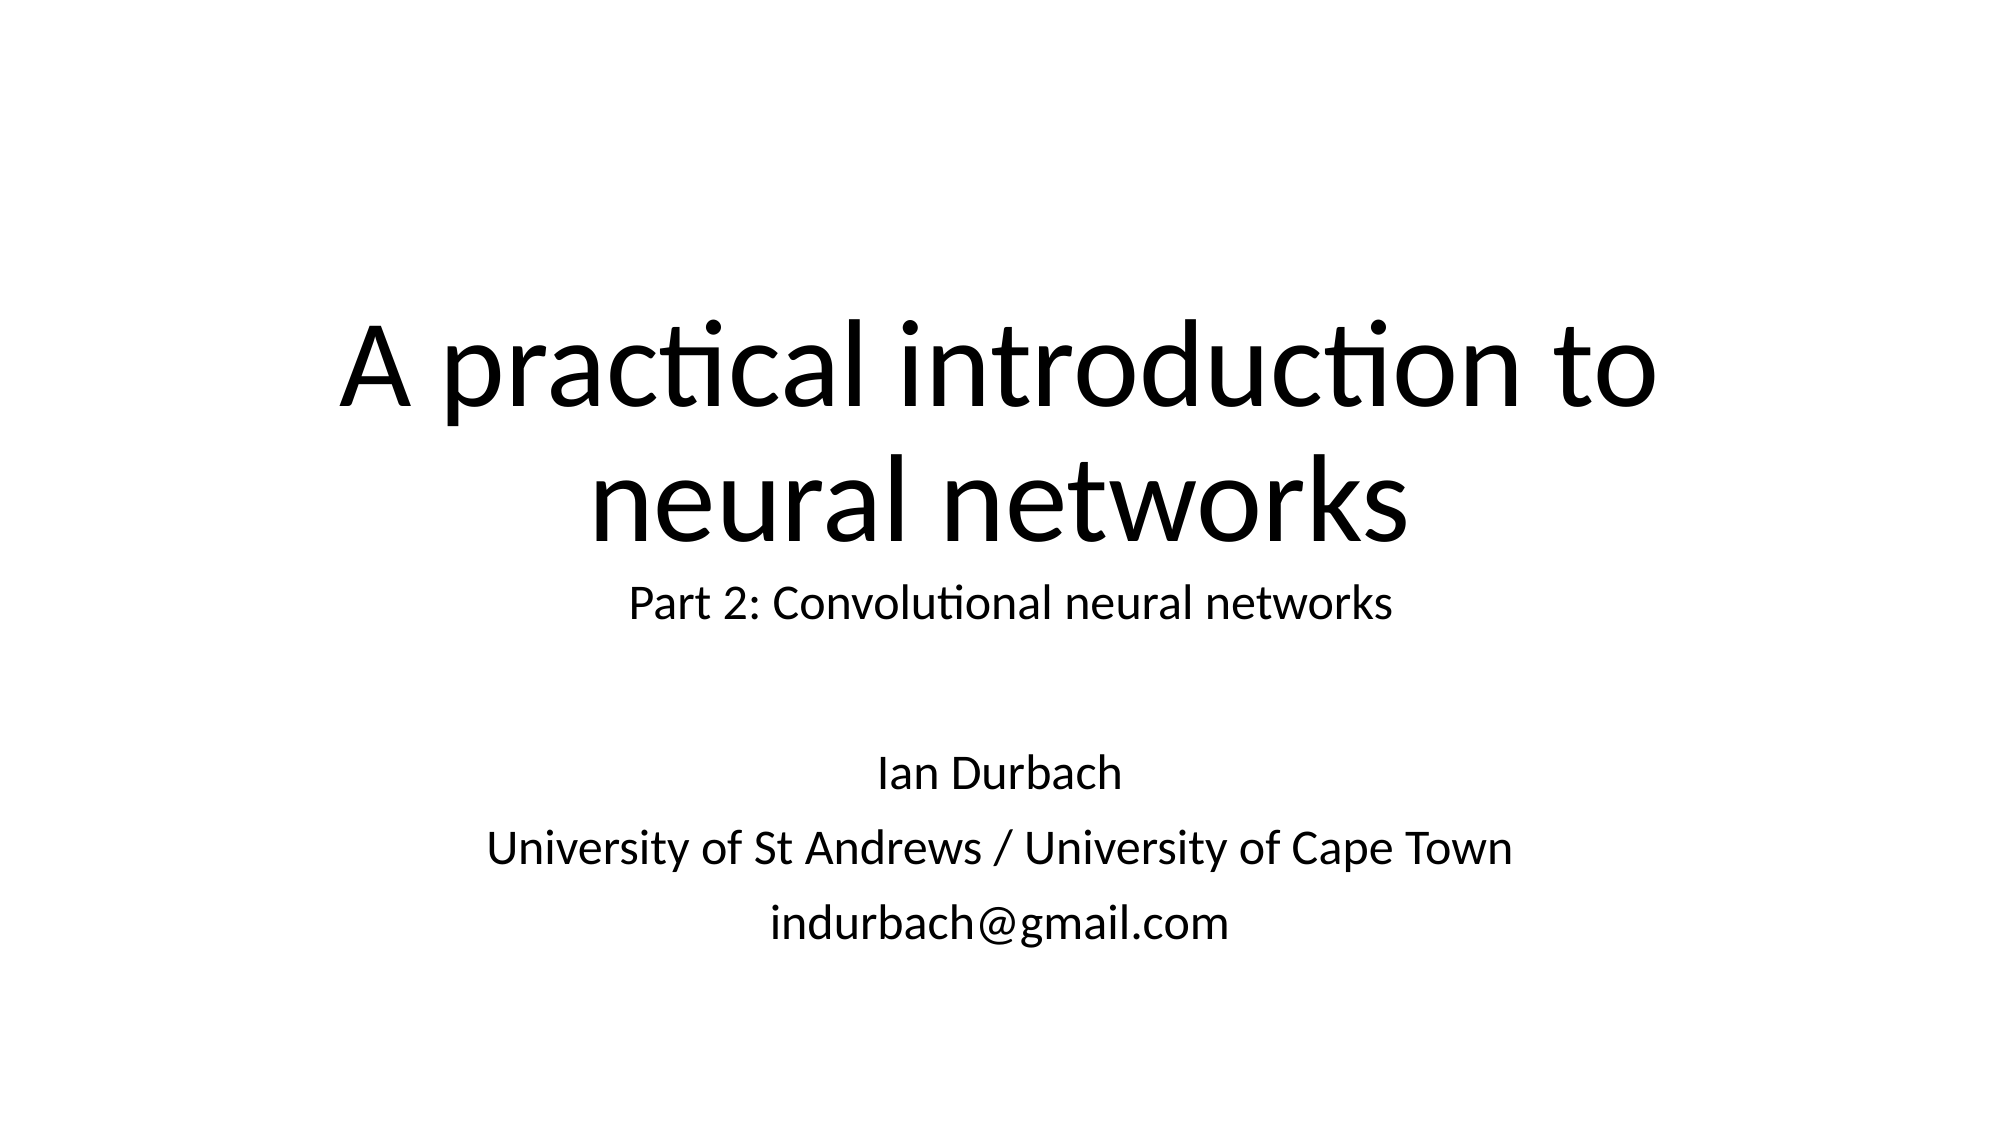

# A practical introduction to neural networks
Part 2: Convolutional neural networks
Ian Durbach
University of St Andrews / University of Cape Town
indurbach@gmail.com